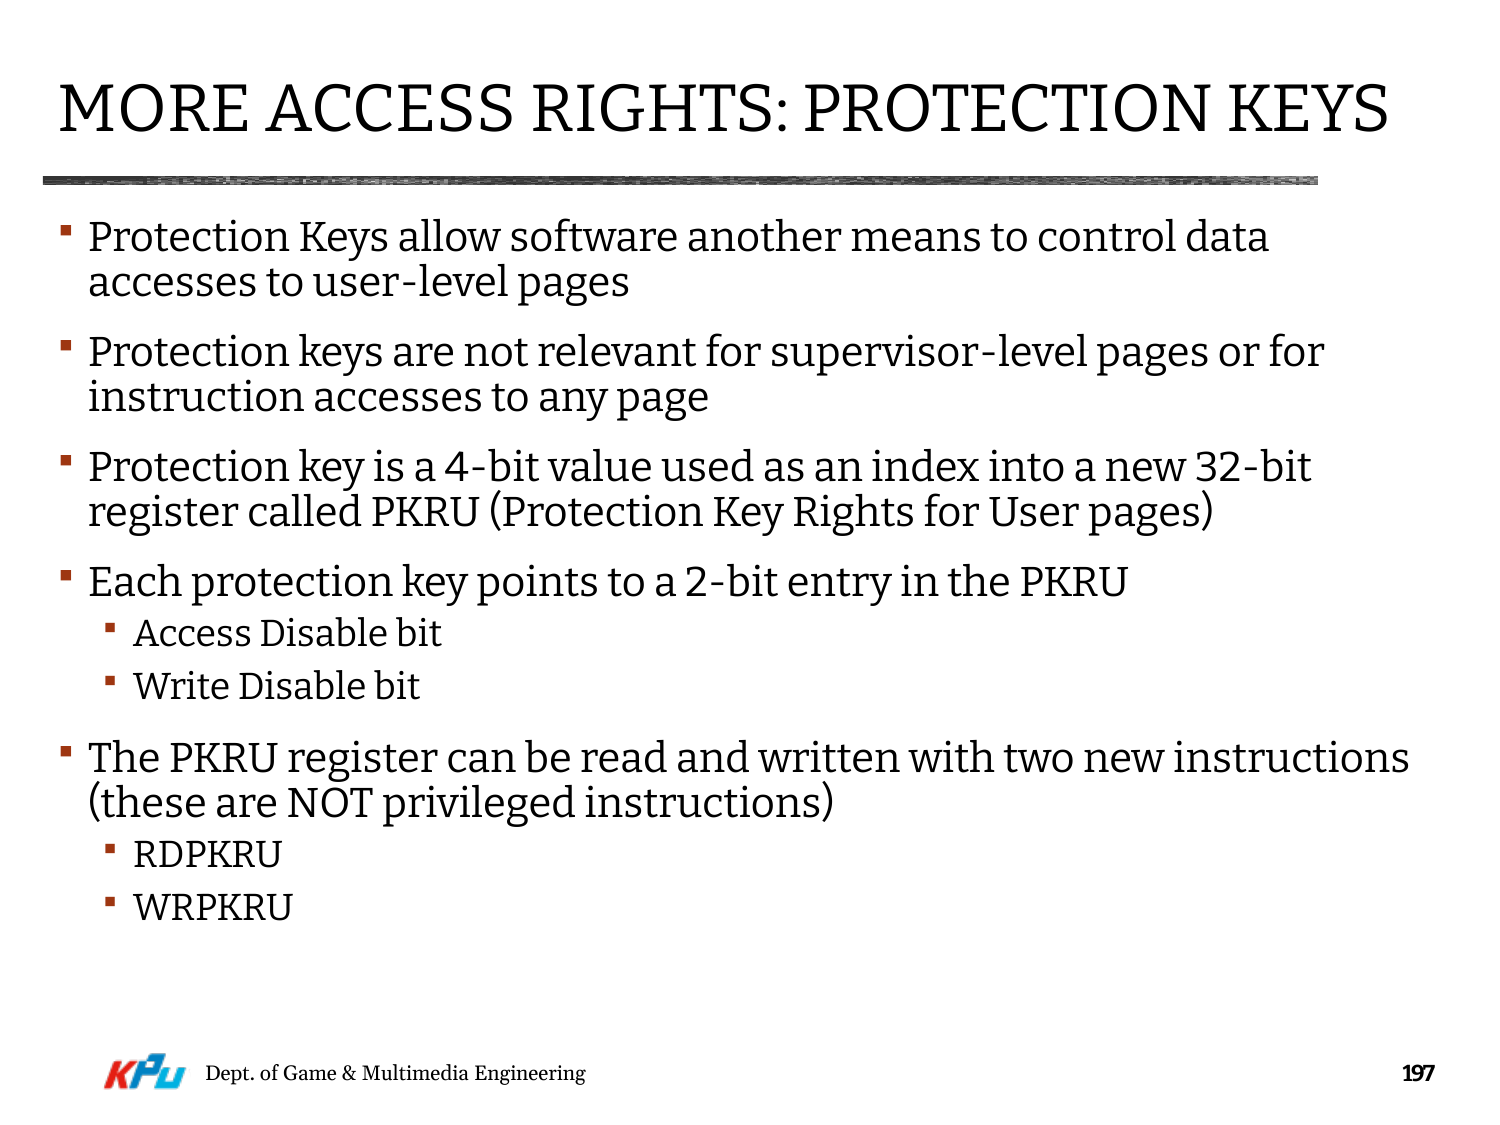

# More Access Rights: Protection Keys
Protection Keys allow software another means to control data accesses to user-level pages
Protection keys are not relevant for supervisor-level pages or for instruction accesses to any page
Protection key is a 4-bit value used as an index into a new 32-bit register called PKRU (Protection Key Rights for User pages)
Each protection key points to a 2-bit entry in the PKRU
Access Disable bit
Write Disable bit
The PKRU register can be read and written with two new instructions (these are NOT privileged instructions)
RDPKRU
WRPKRU
Dept. of Game & Multimedia Engineering
197